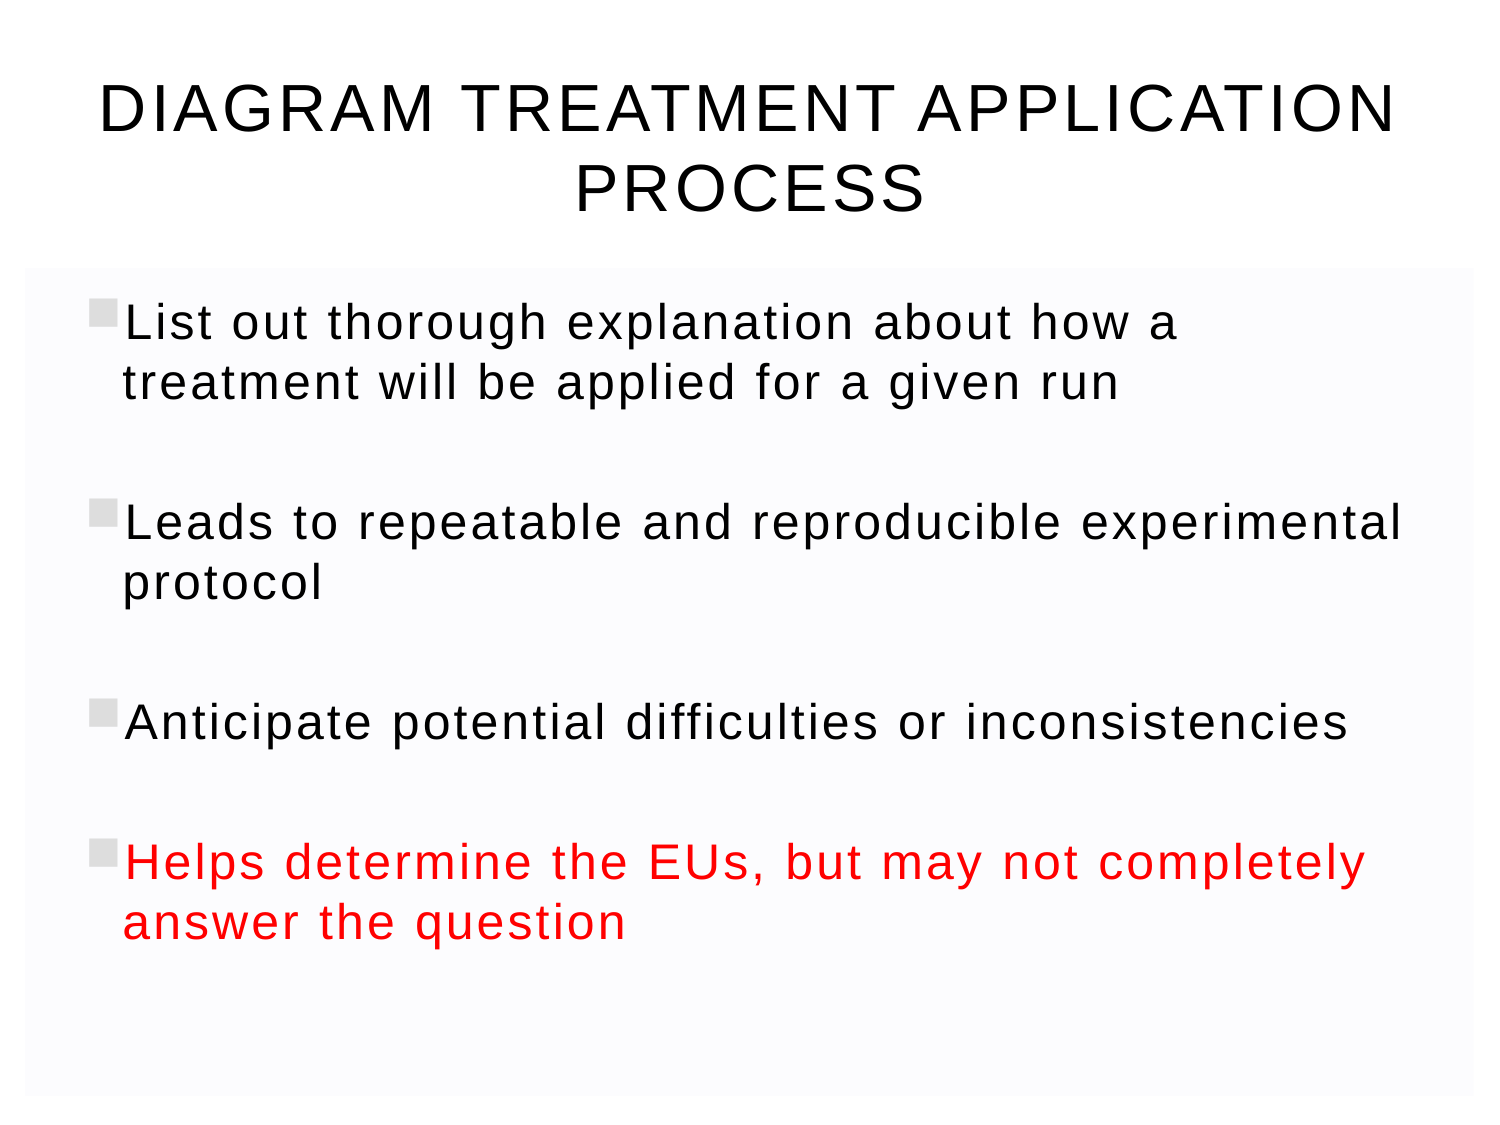

# diagram Treatment application process
List out thorough explanation about how a treatment will be applied for a given run

Leads to repeatable and reproducible experimental protocol

Anticipate potential difficulties or inconsistencies

Helps determine the EUs, but may not completely answer the question